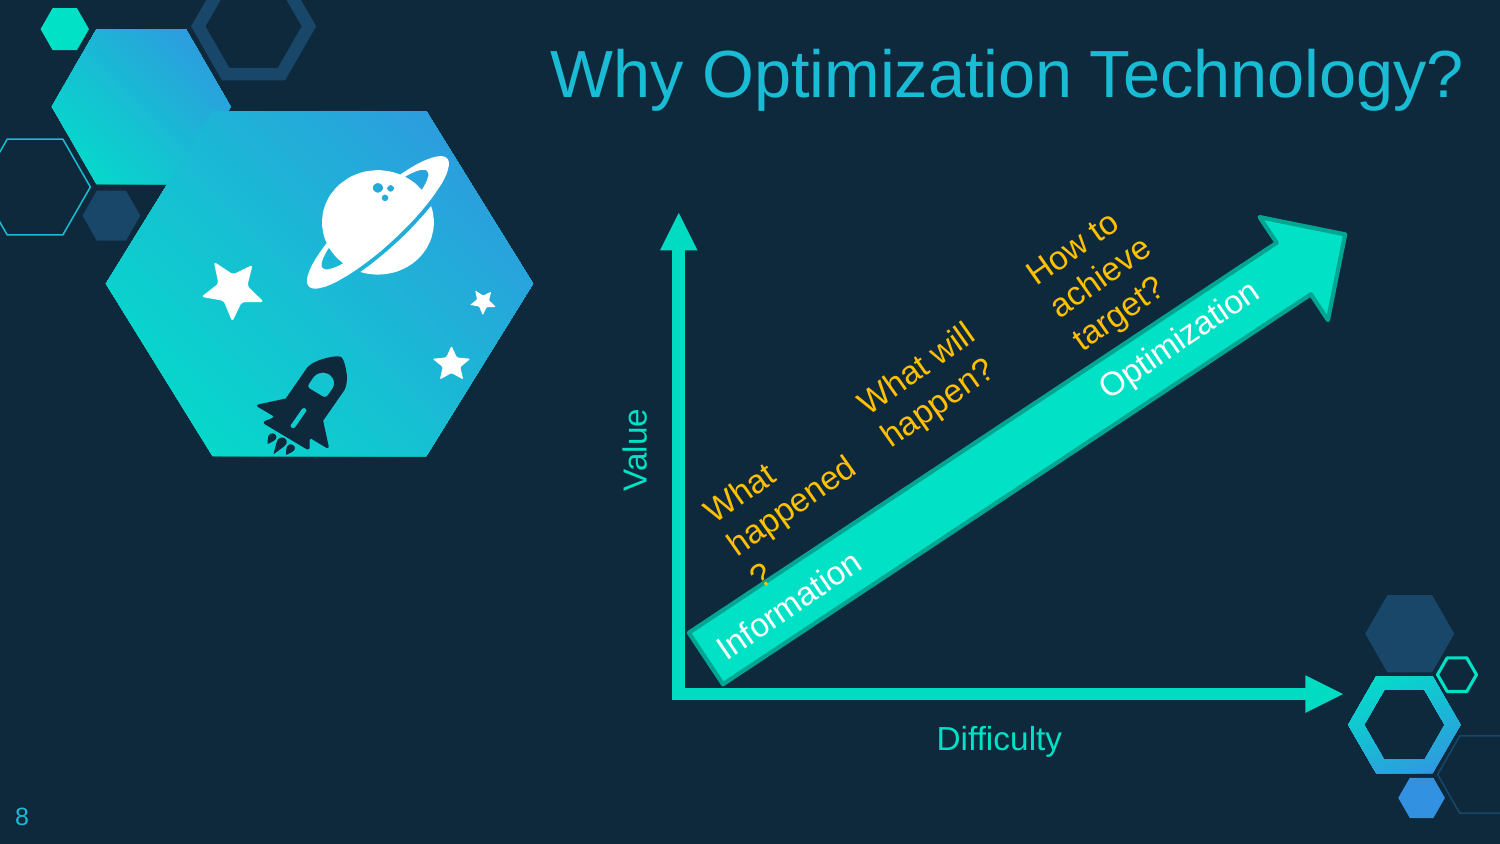

Why Optimization Technology?

How to achieve target?
Value

What will
happen?

Information                                Optimization
What
happened?
Difficulty
8